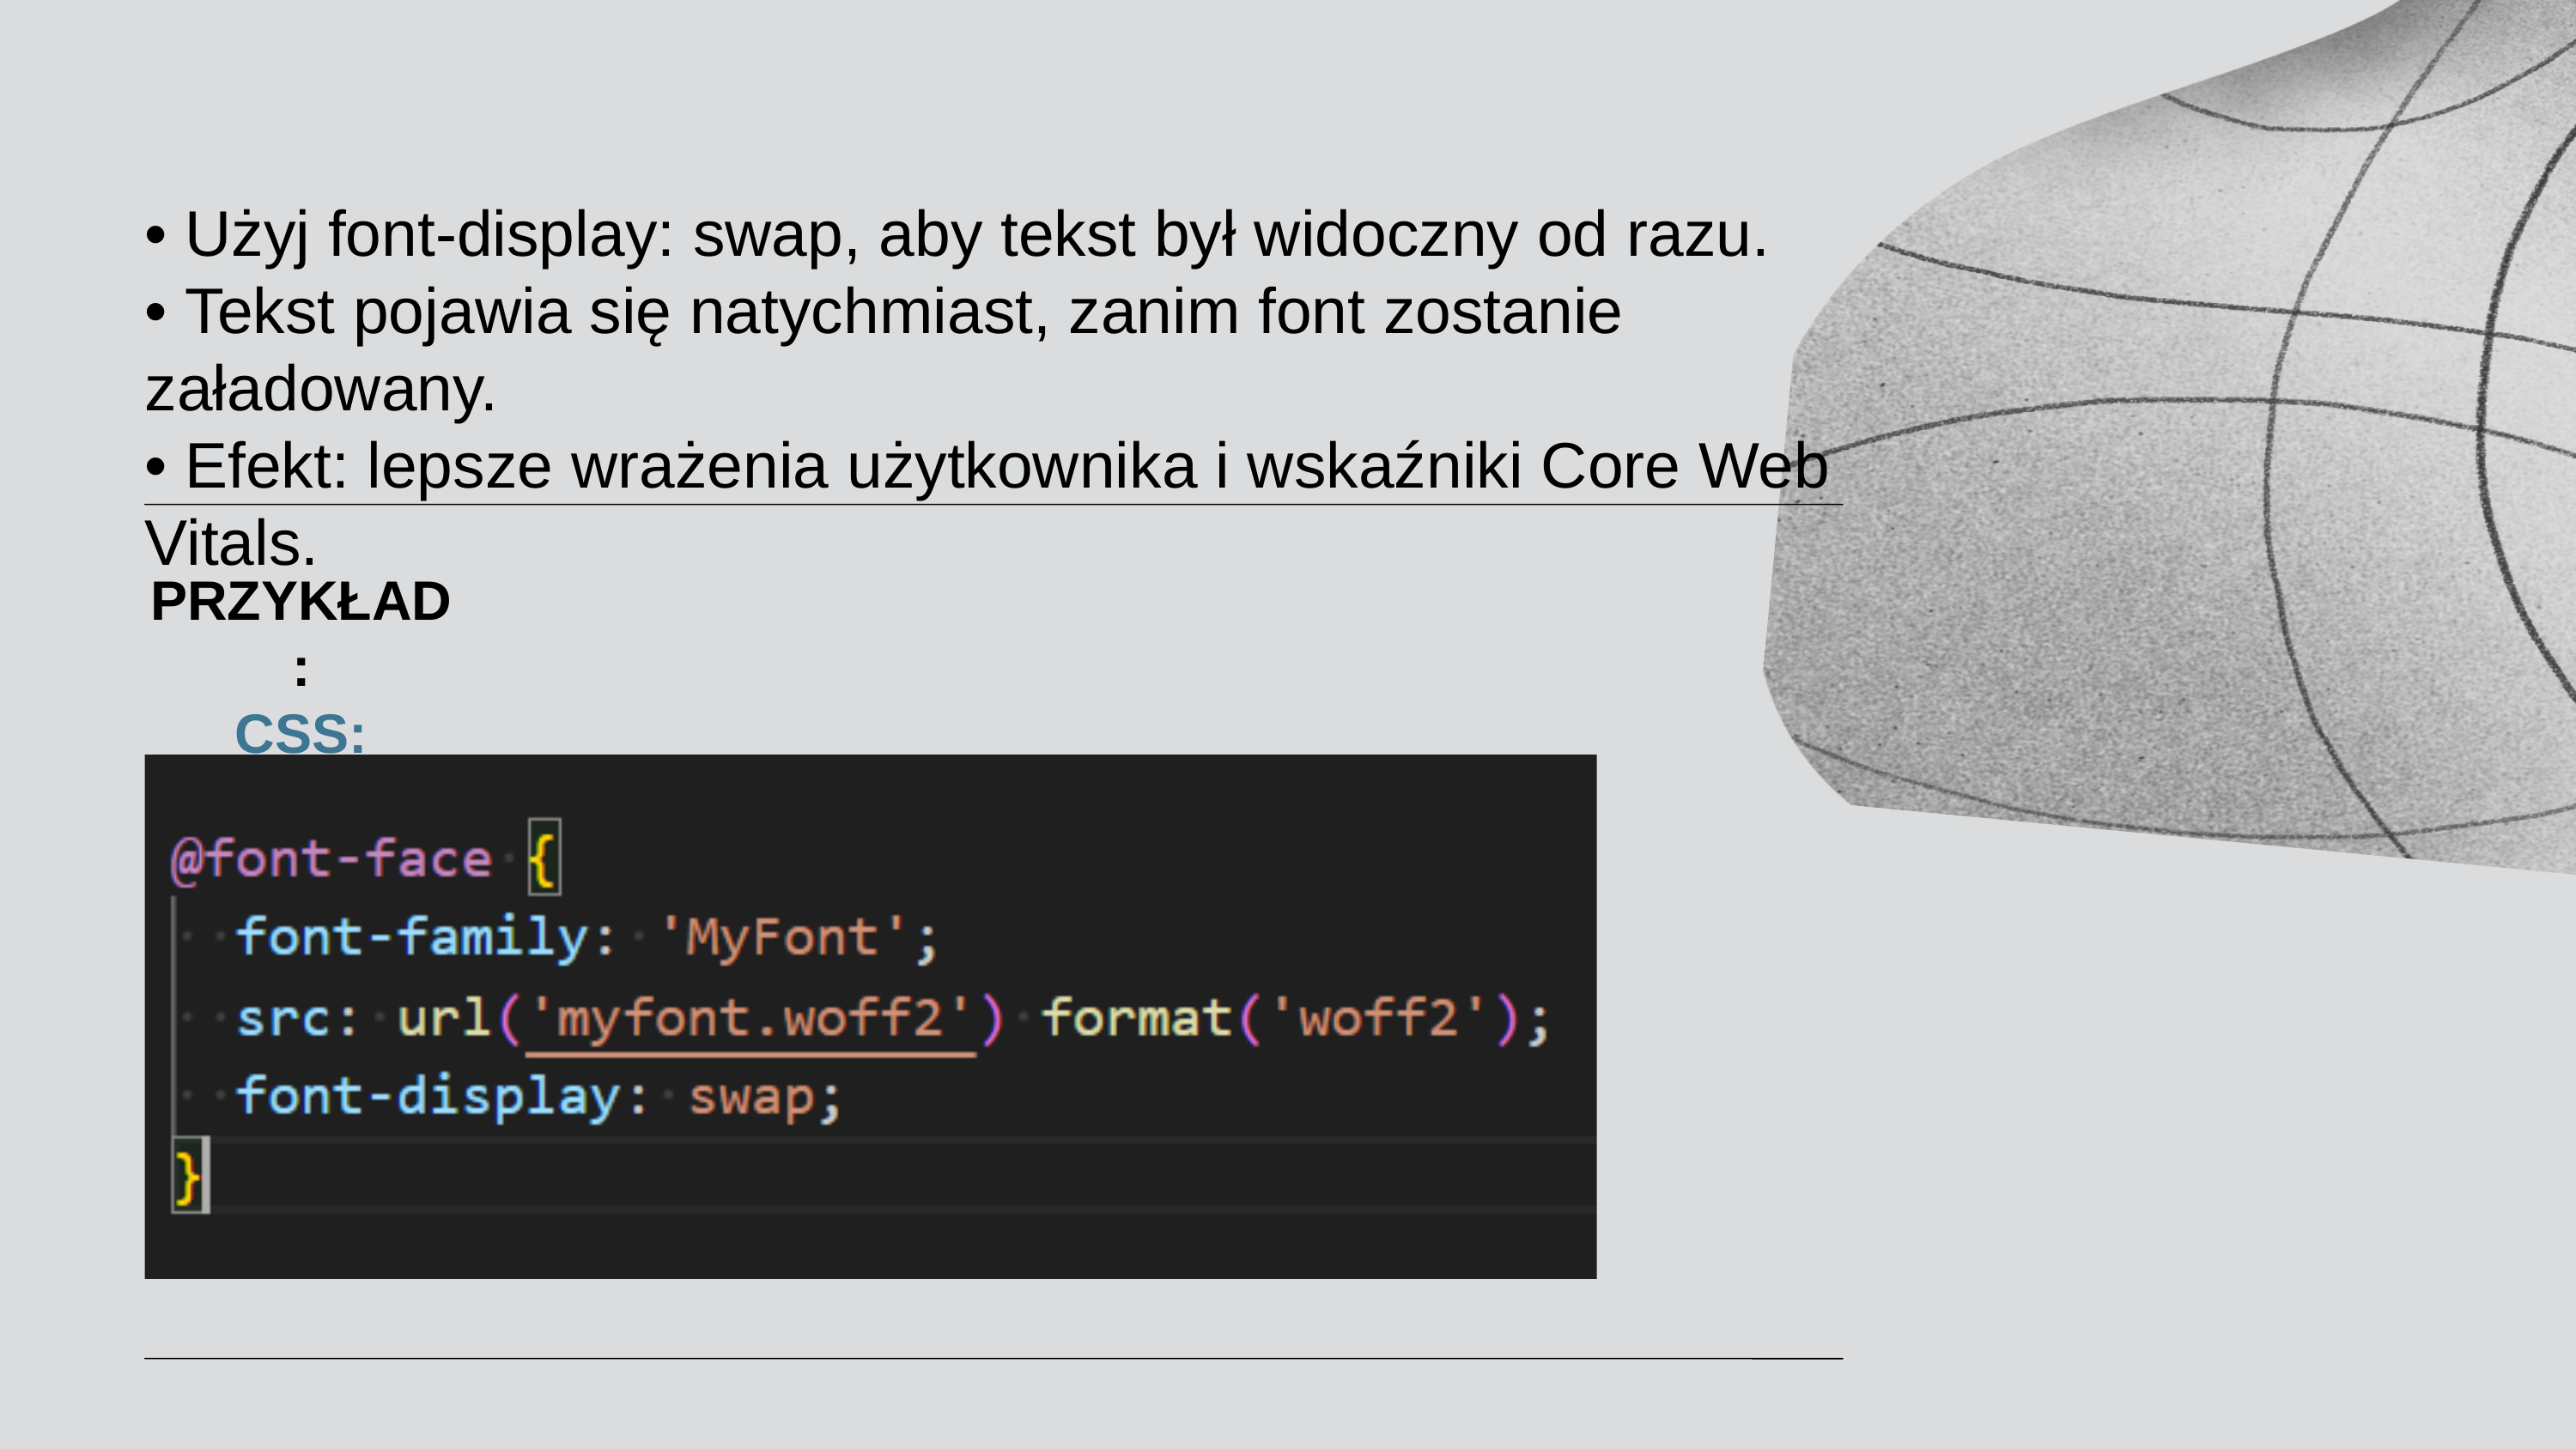

• Użyj font-display: swap, aby tekst był widoczny od razu.
• Tekst pojawia się natychmiast, zanim font zostanie załadowany.
• Efekt: lepsze wrażenia użytkownika i wskaźniki Core Web Vitals.

PRZYKŁAD:
CSS: